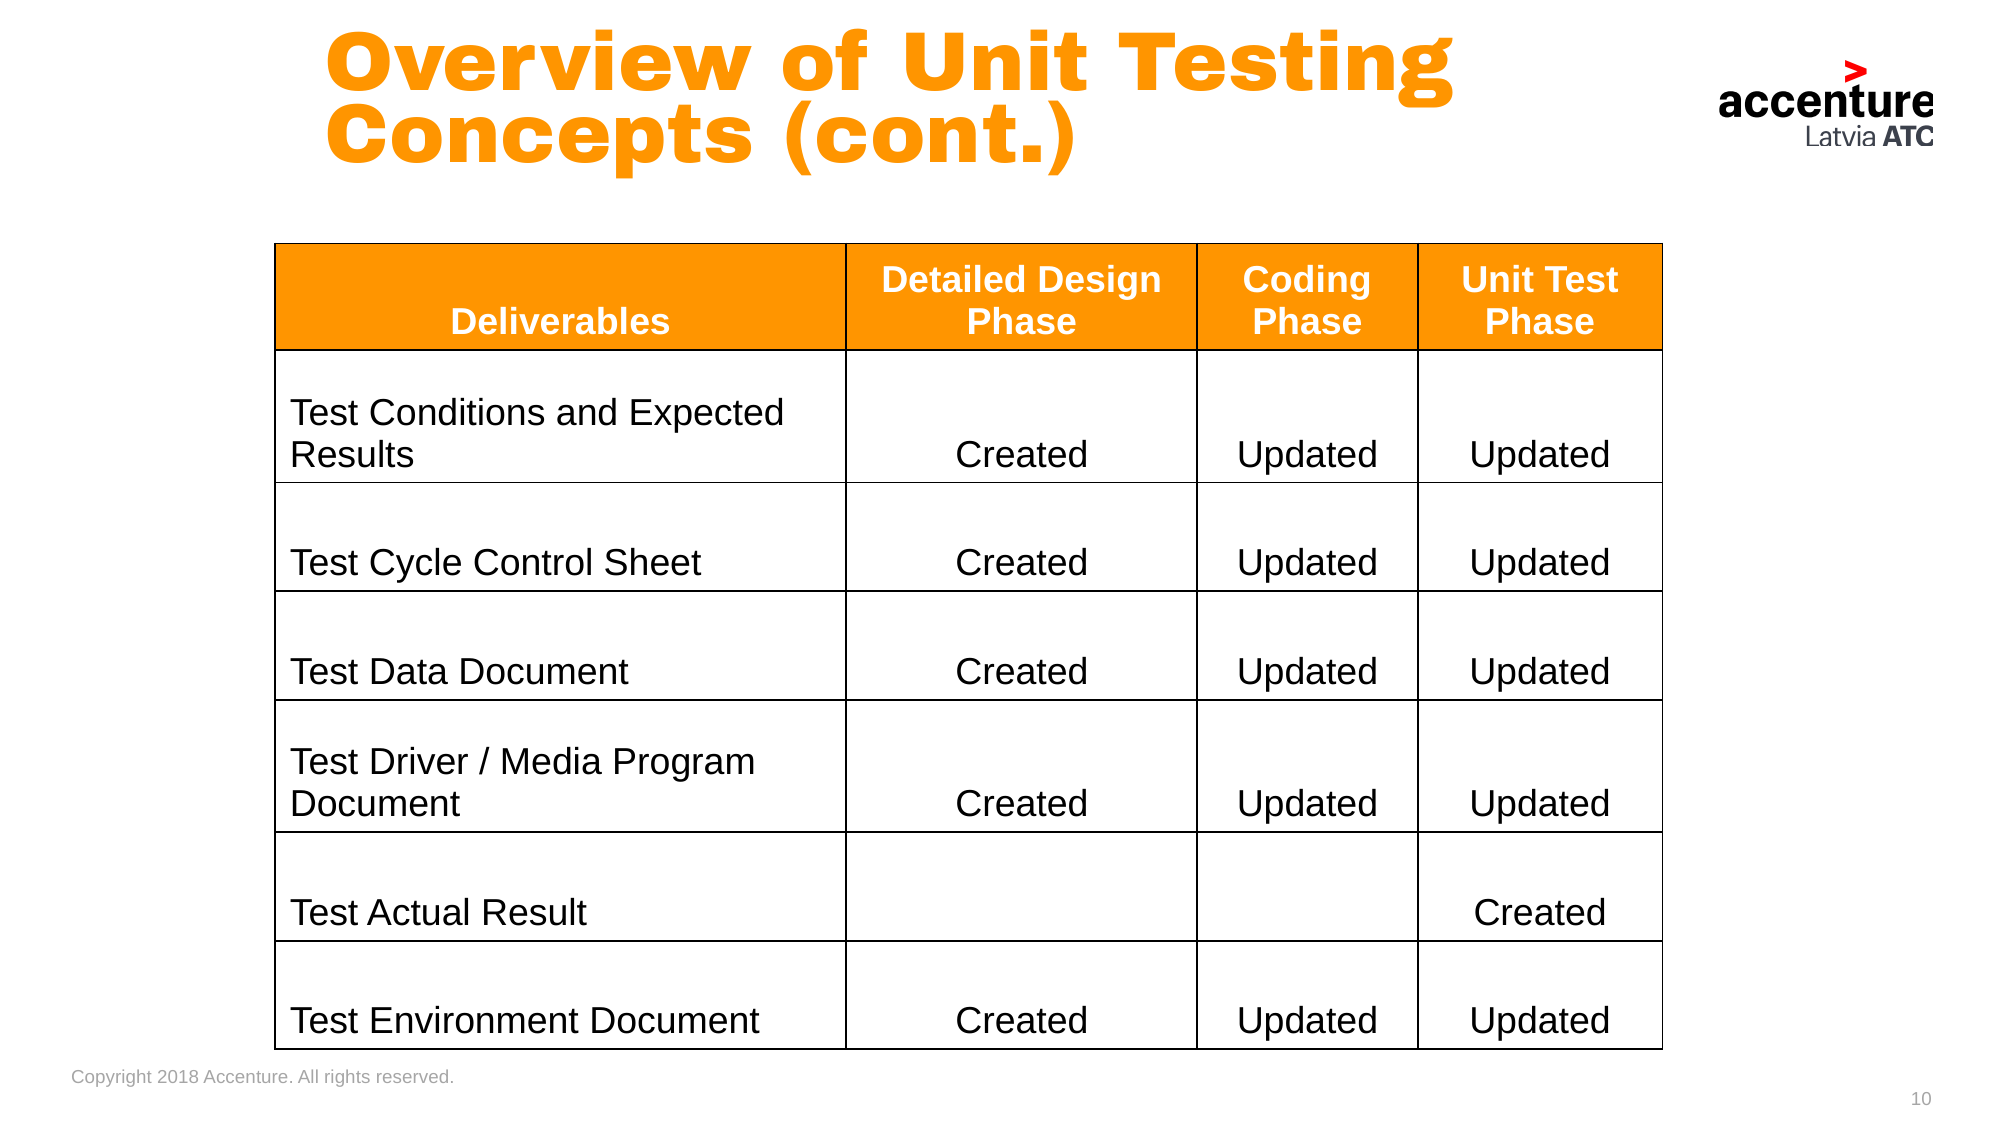

# Overview of Unit Testing Concepts (cont.)
| Deliverables | Detailed Design Phase | Coding Phase | Unit Test Phase |
| --- | --- | --- | --- |
| Test Conditions and Expected Results | Created | Updated | Updated |
| Test Cycle Control Sheet | Created | Updated | Updated |
| Test Data Document | Created | Updated | Updated |
| Test Driver / Media Program Document | Created | Updated | Updated |
| Test Actual Result |  |  | Created |
| Test Environment Document | Created | Updated | Updated |

10